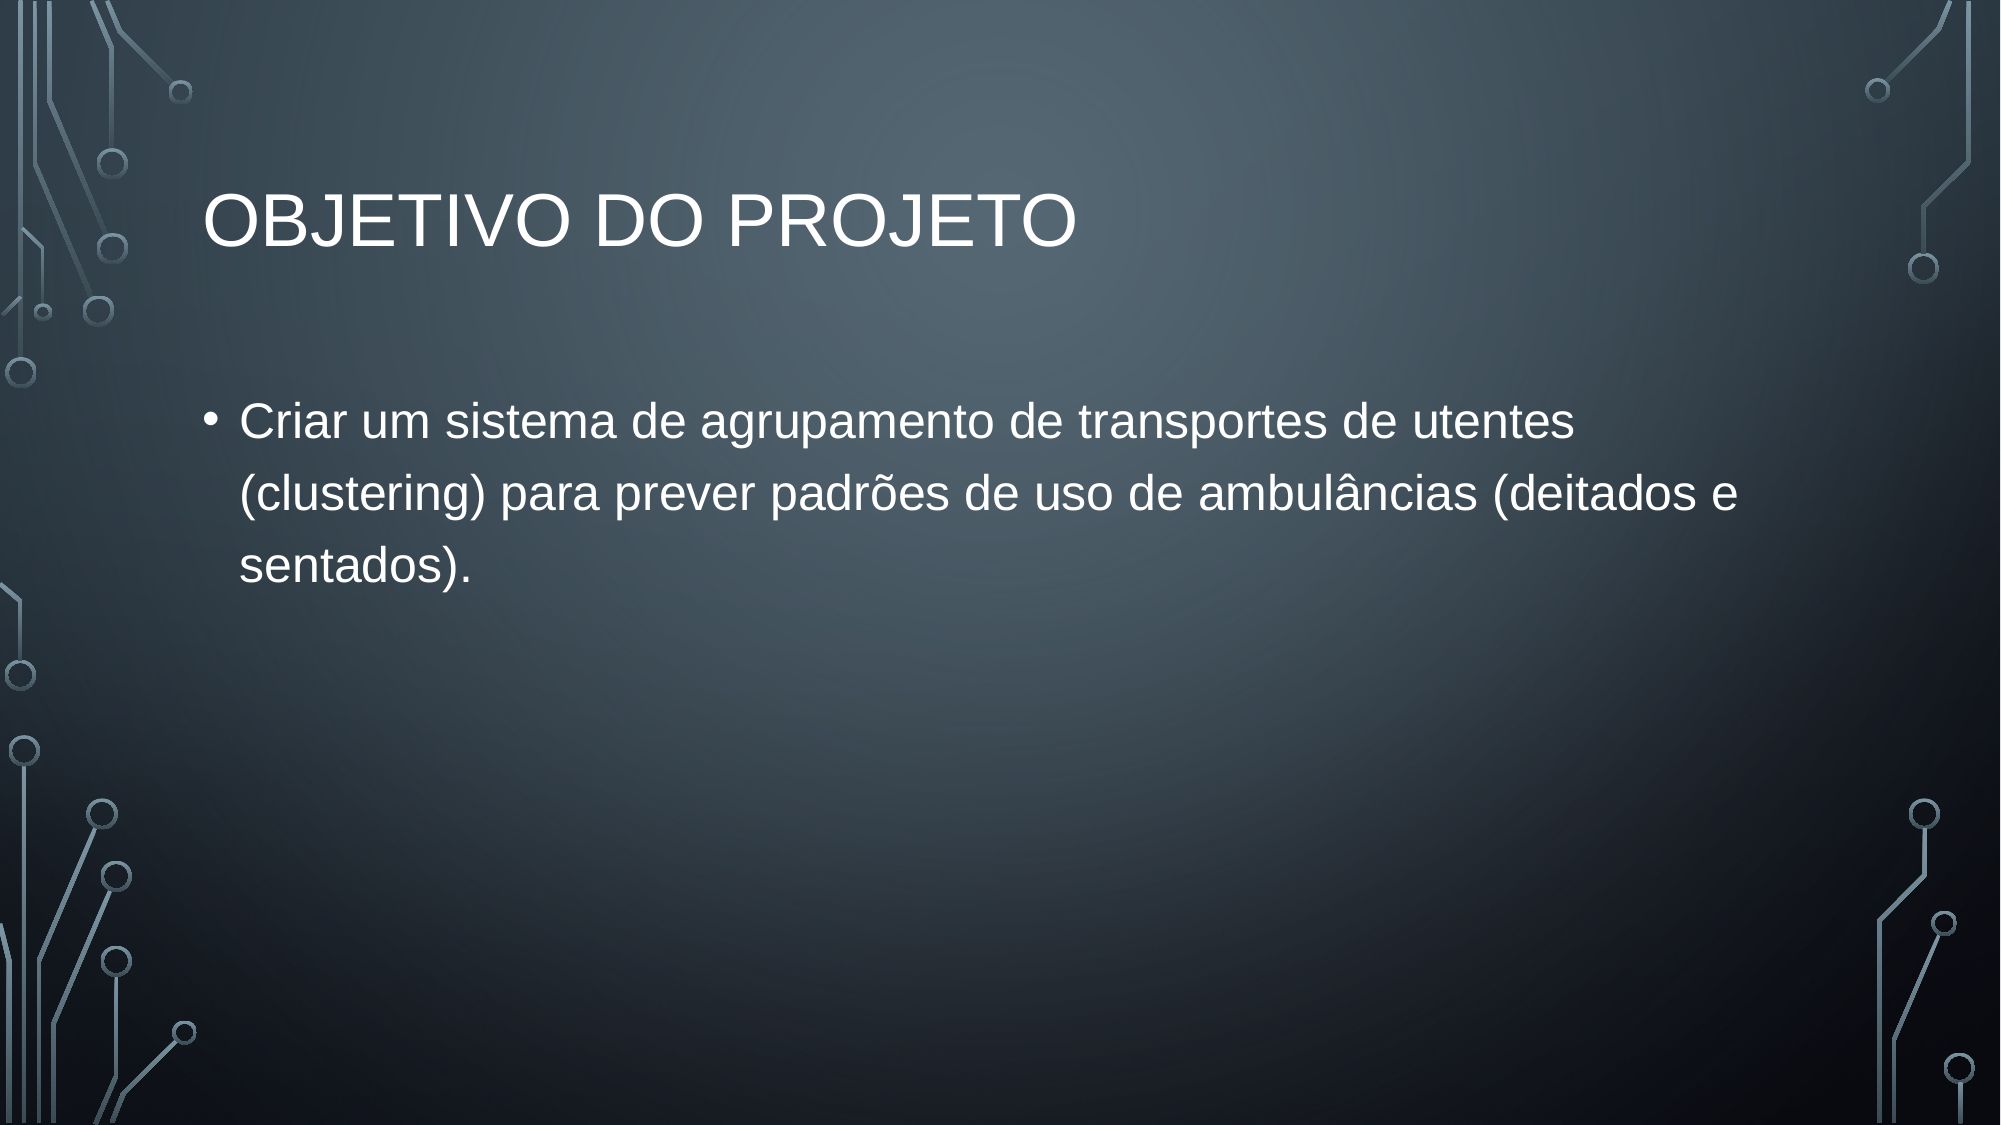

# OBJETIVO DO PROJETO
Criar um sistema de agrupamento de transportes de utentes (clustering) para prever padrões de uso de ambulâncias (deitados e sentados).